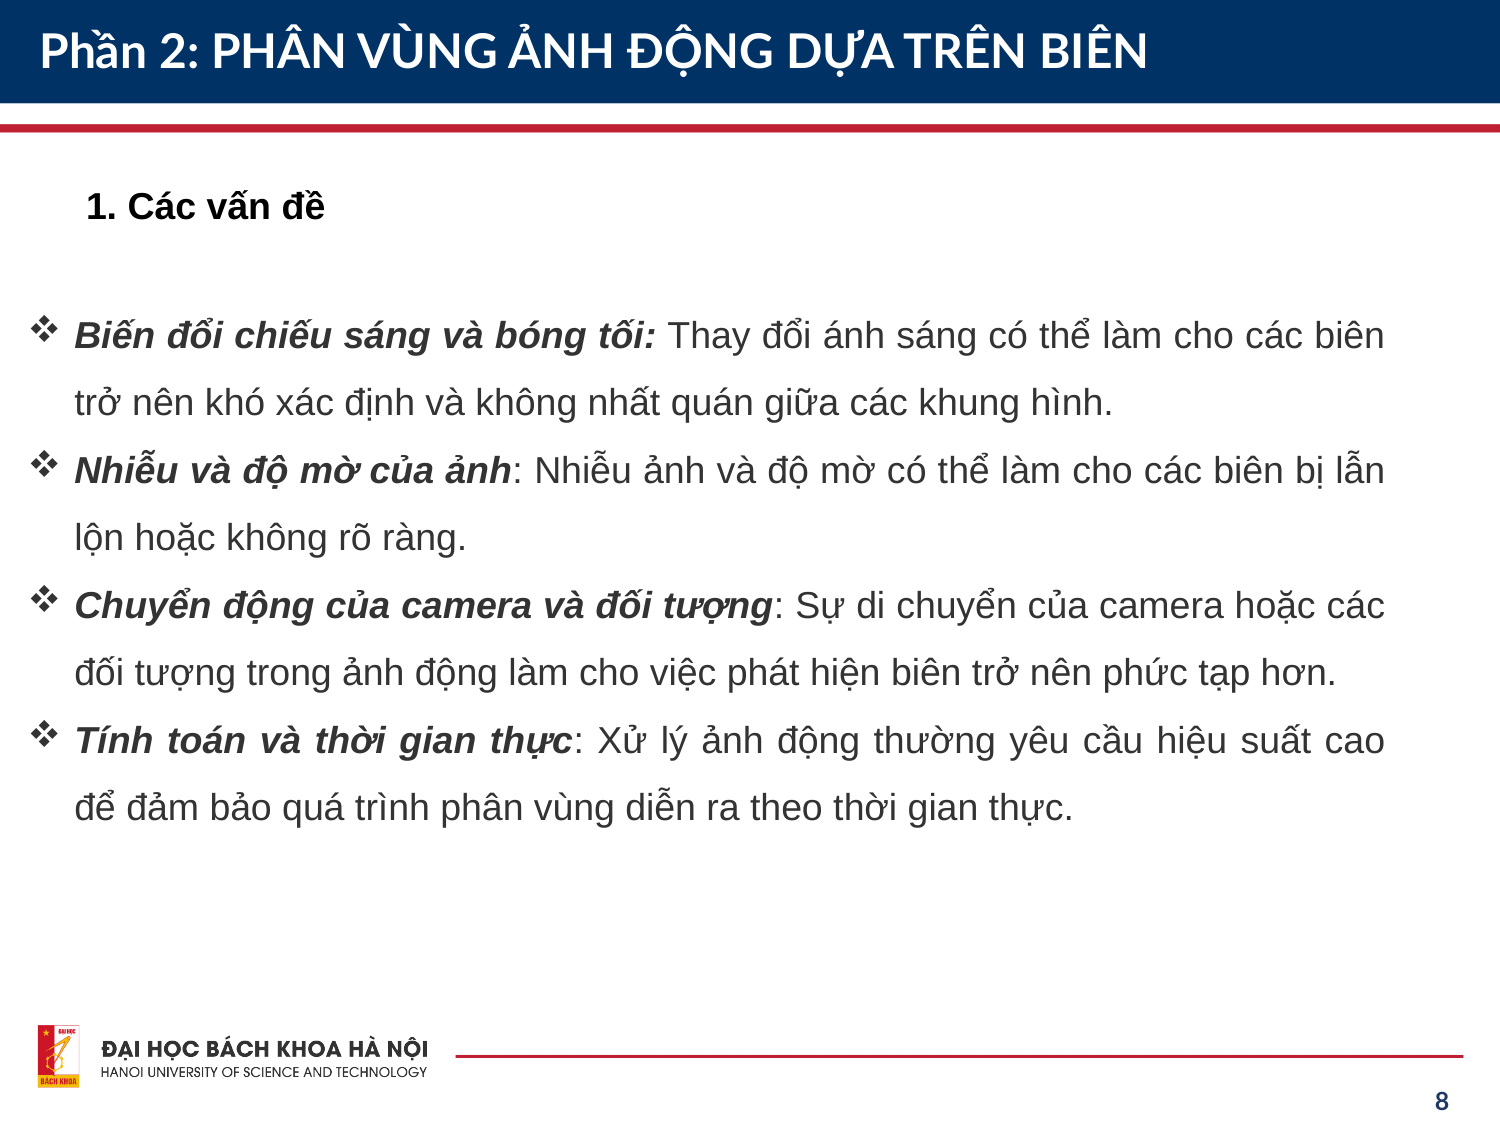

Phần 2: PHÂN VÙNG ẢNH ĐỘNG DỰA TRÊN BIÊN
1. Các vấn đề
Biến đổi chiếu sáng và bóng tối: Thay đổi ánh sáng có thể làm cho các biên trở nên khó xác định và không nhất quán giữa các khung hình.
Nhiễu và độ mờ của ảnh: Nhiễu ảnh và độ mờ có thể làm cho các biên bị lẫn lộn hoặc không rõ ràng.
Chuyển động của camera và đối tượng: Sự di chuyển của camera hoặc các đối tượng trong ảnh động làm cho việc phát hiện biên trở nên phức tạp hơn.
Tính toán và thời gian thực: Xử lý ảnh động thường yêu cầu hiệu suất cao để đảm bảo quá trình phân vùng diễn ra theo thời gian thực.

8